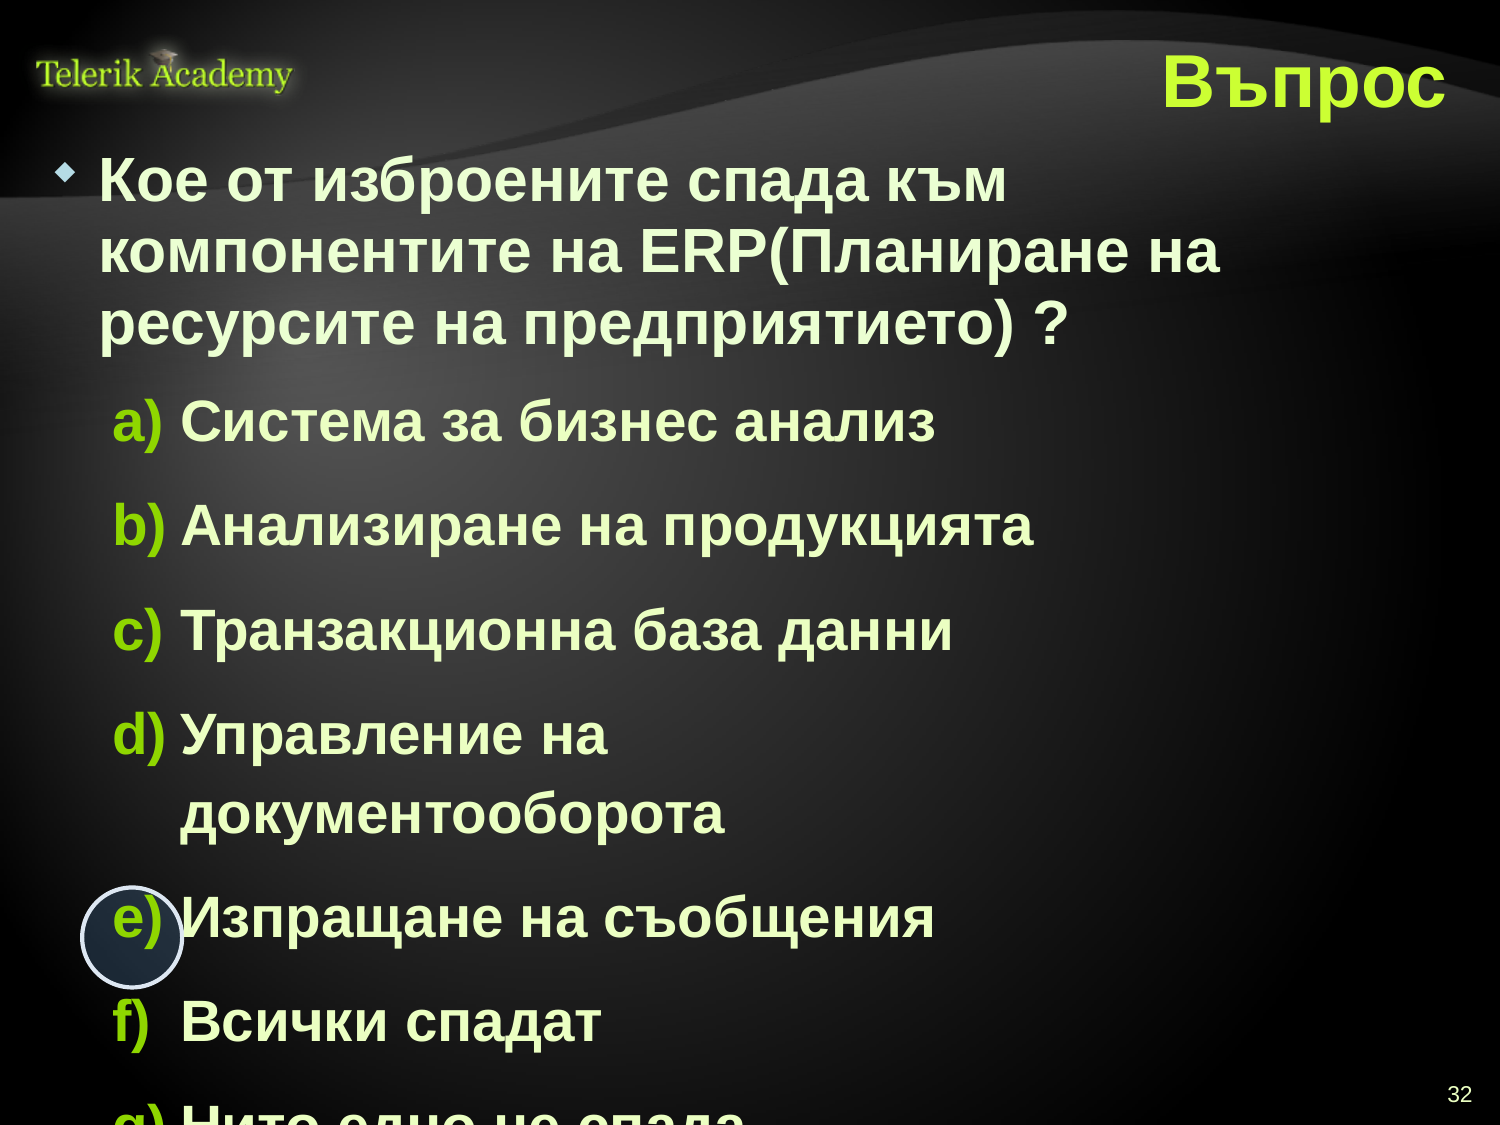

# Въпрос
Кое от изброените спада към компонентите на ERP(Планиране на ресурсите на предприятието) ?

Система за бизнес анализ
Анализиране на продукцията
Транзакционна база данни
Управление на документооборота
Изпращане на съобщения
Всички спадат
Нито едно не спада

32